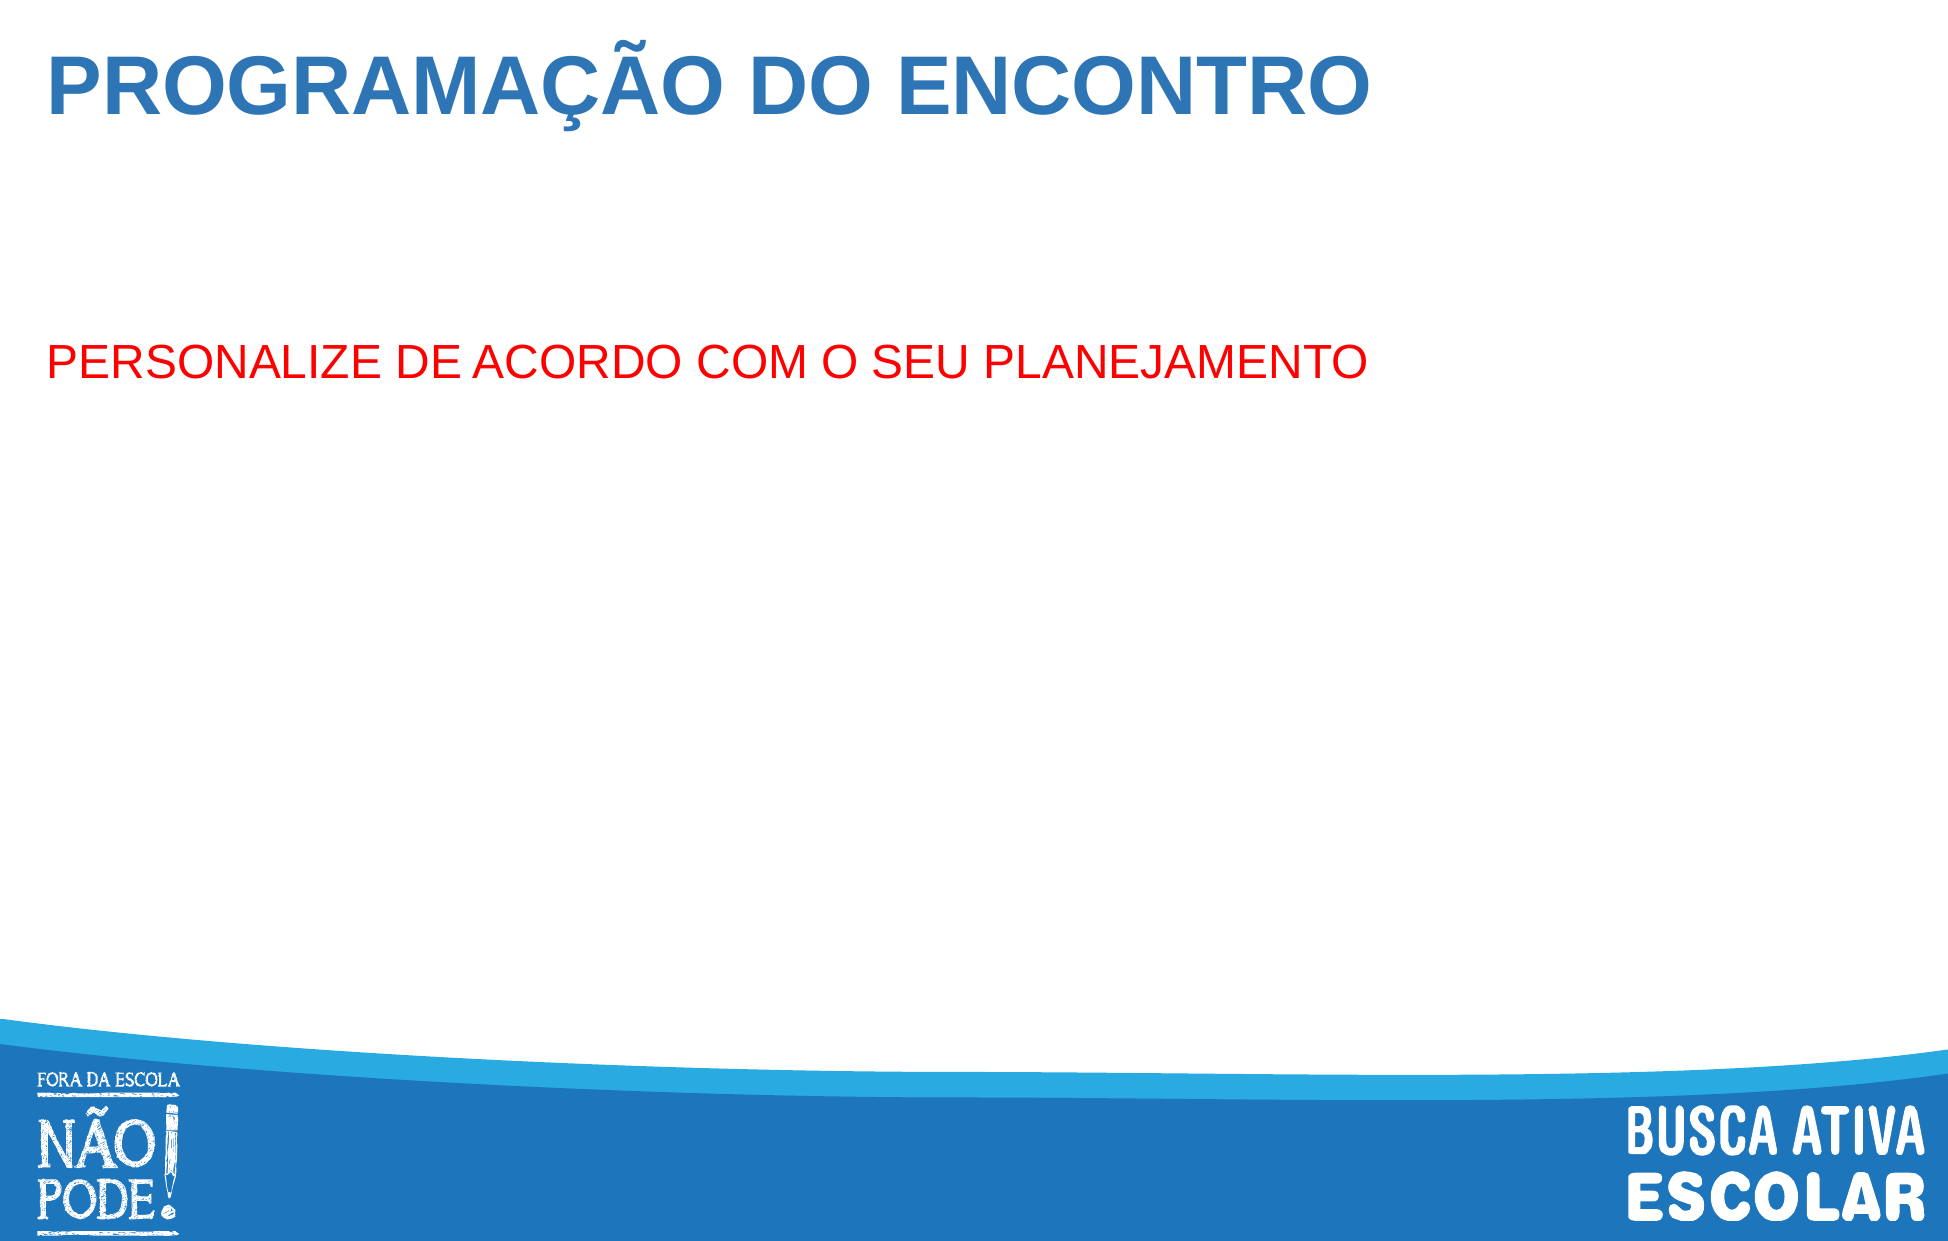

# PROGRAMAÇÃO DO ENCONTRO
PERSONALIZE DE ACORDO COM O SEU PLANEJAMENTO